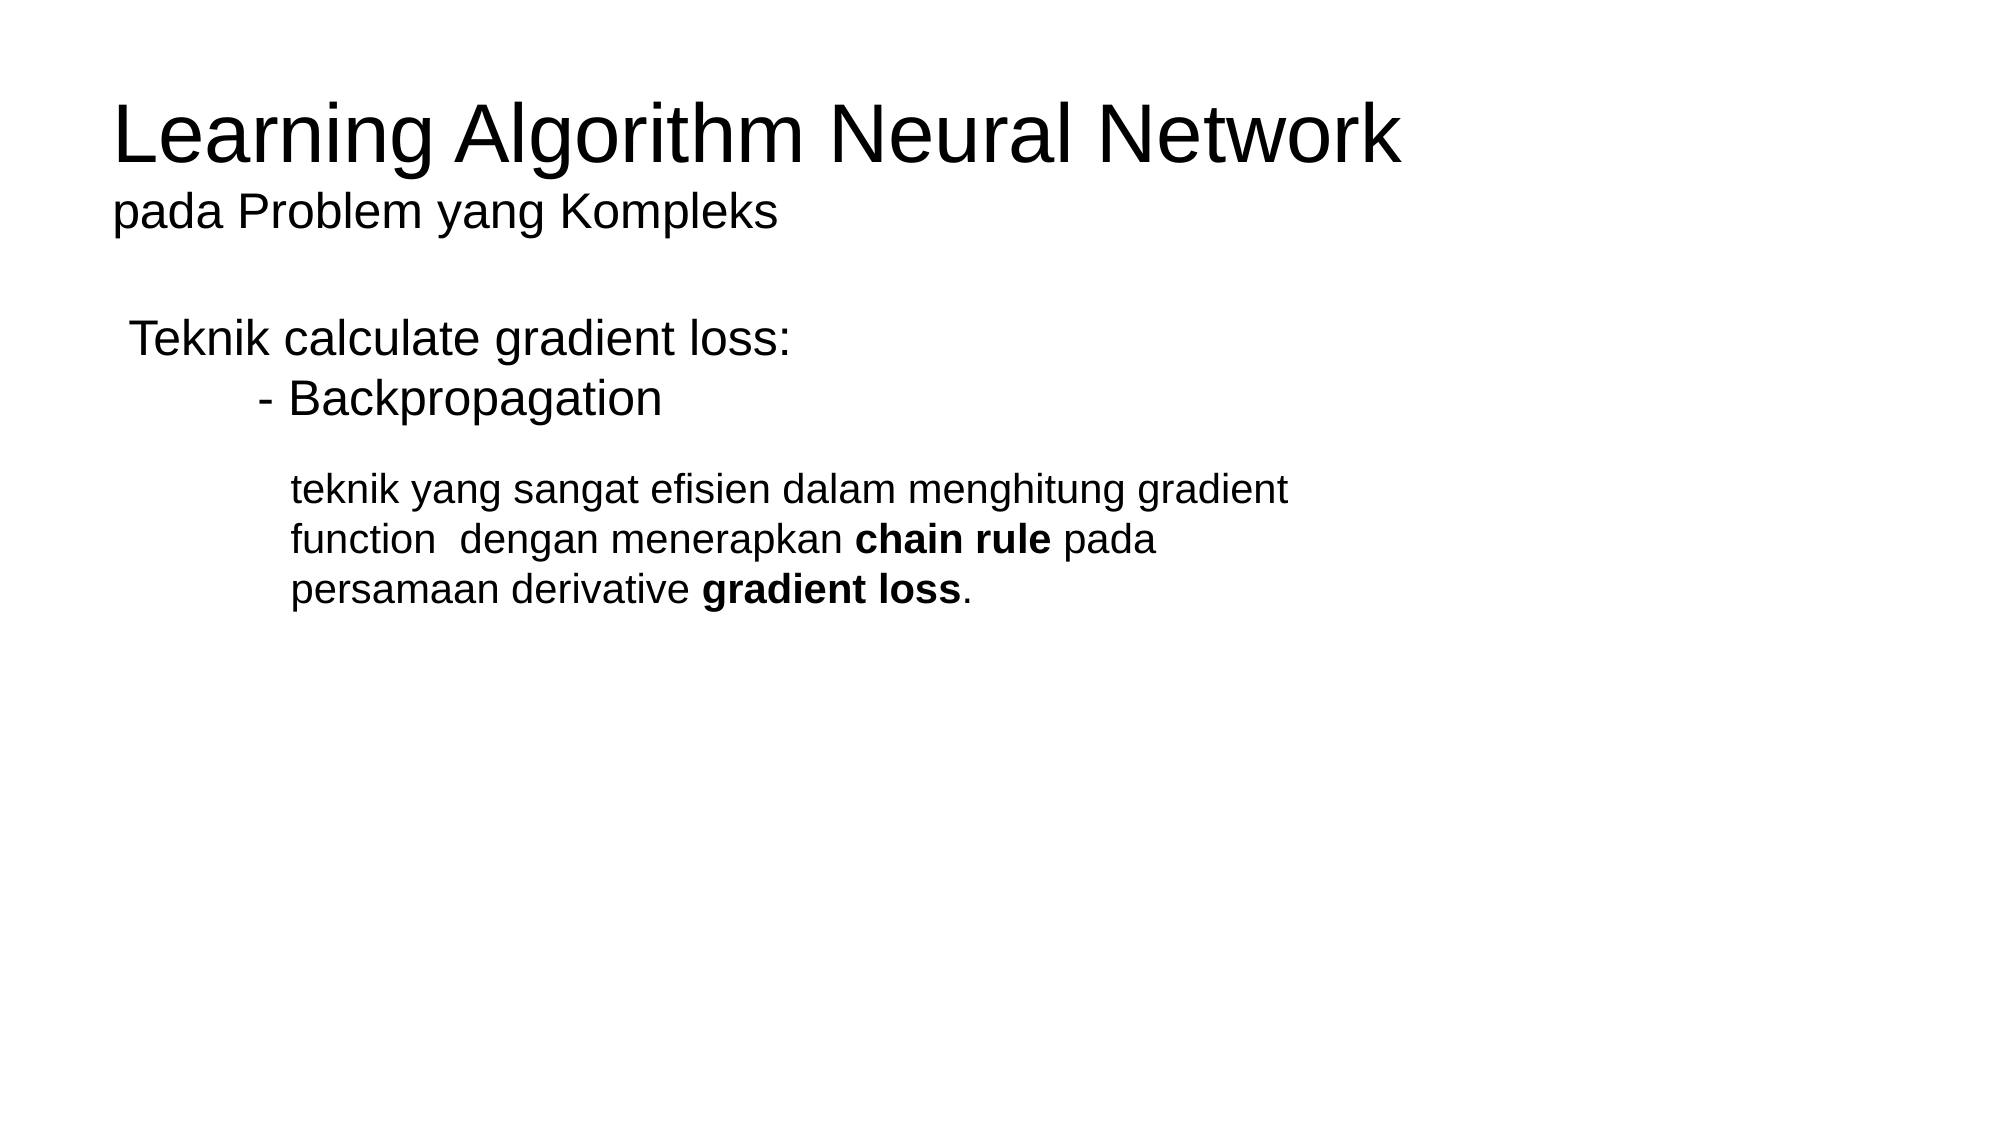

Learning Algorithm Neural Network
pada Problem yang Kompleks
Teknik calculate gradient loss:
- Backpropagation
teknik yang sangat efisien dalam menghitung gradient function  dengan menerapkan chain rule pada persamaan derivative gradient loss.